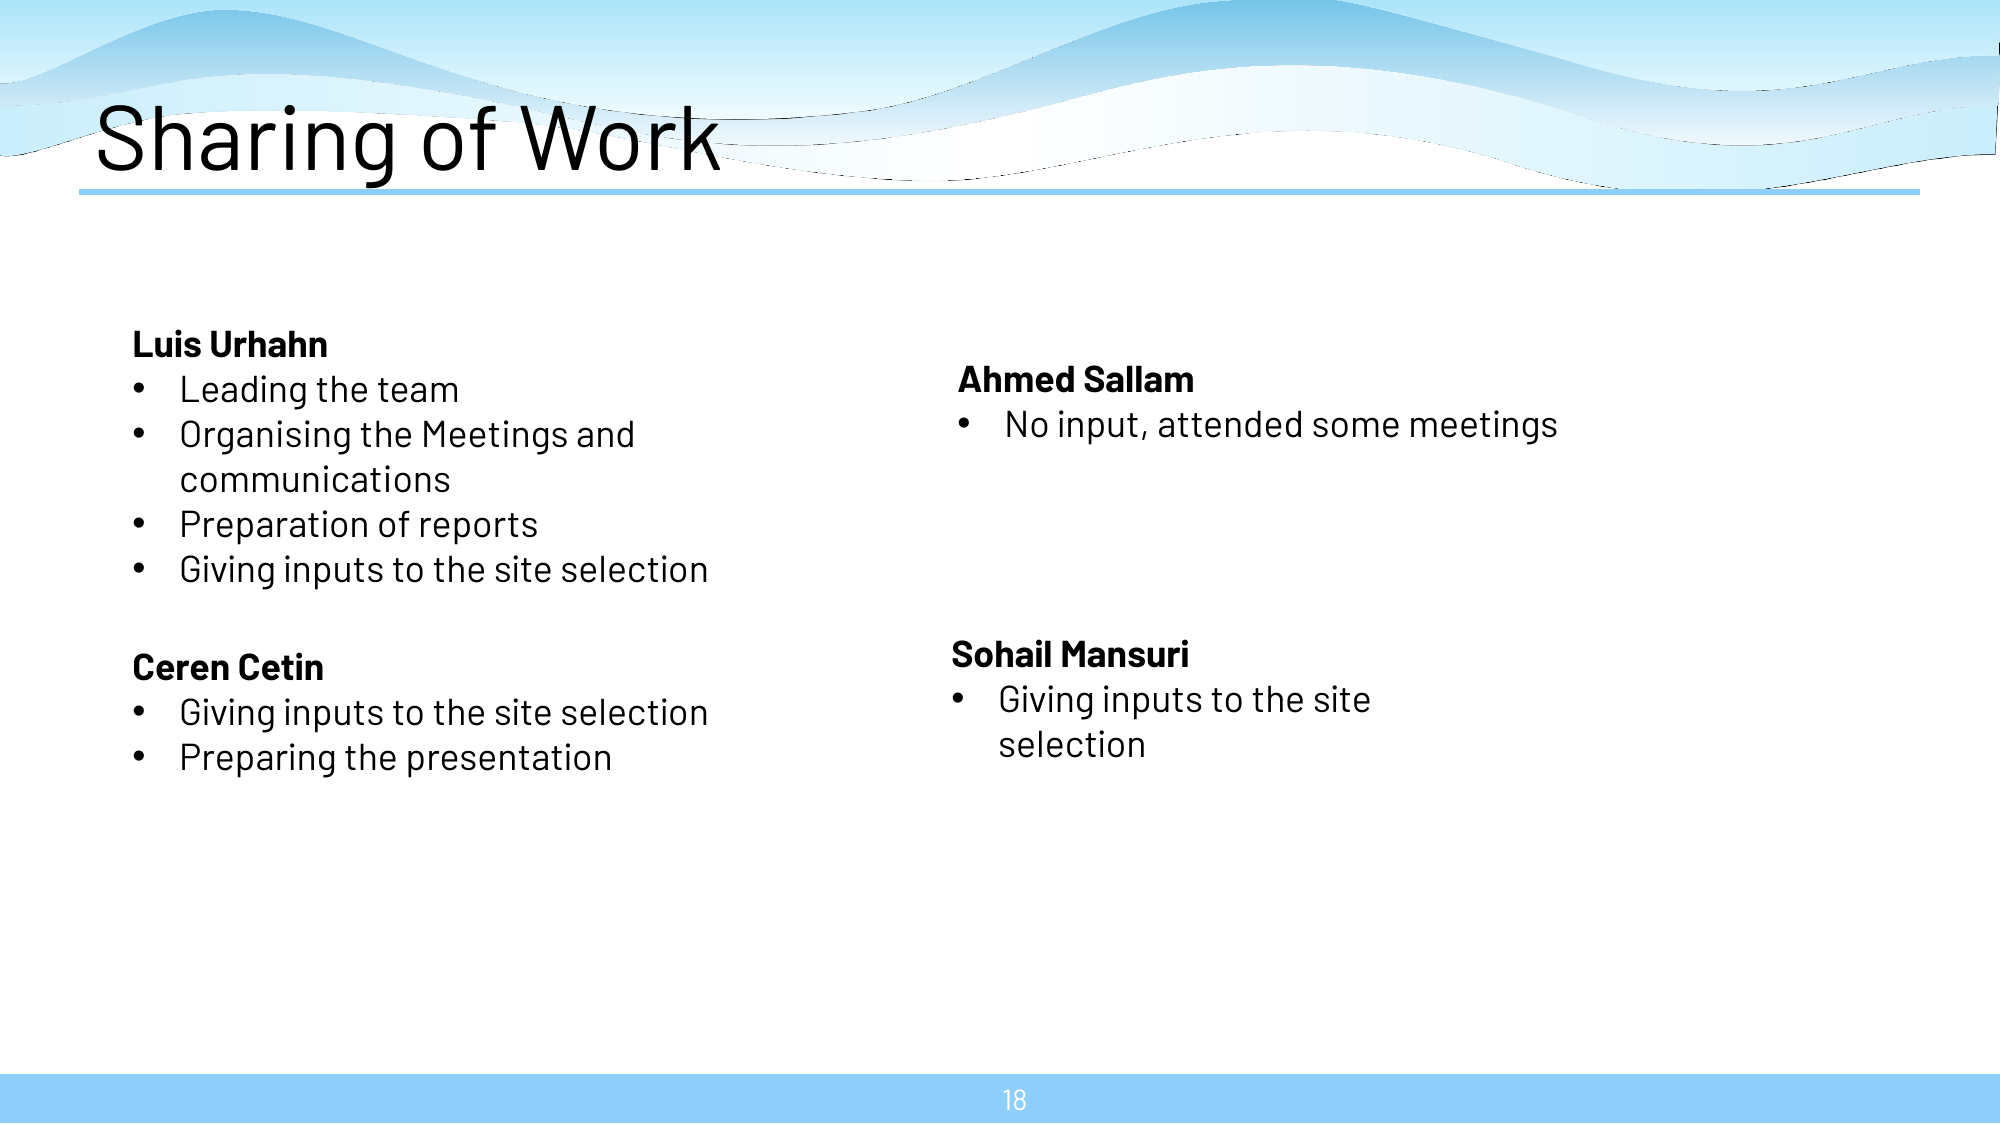

# Sharing of Work
Luis Urhahn
Leading the team
Organising the Meetings and communications
Preparation of reports
Giving inputs to the site selection

Ahmed Sallam
No input, attended some meetings

Sohail Mansuri
Giving inputs to the site selection

Ceren Cetin
Giving inputs to the site selection
Preparing the presentation

18